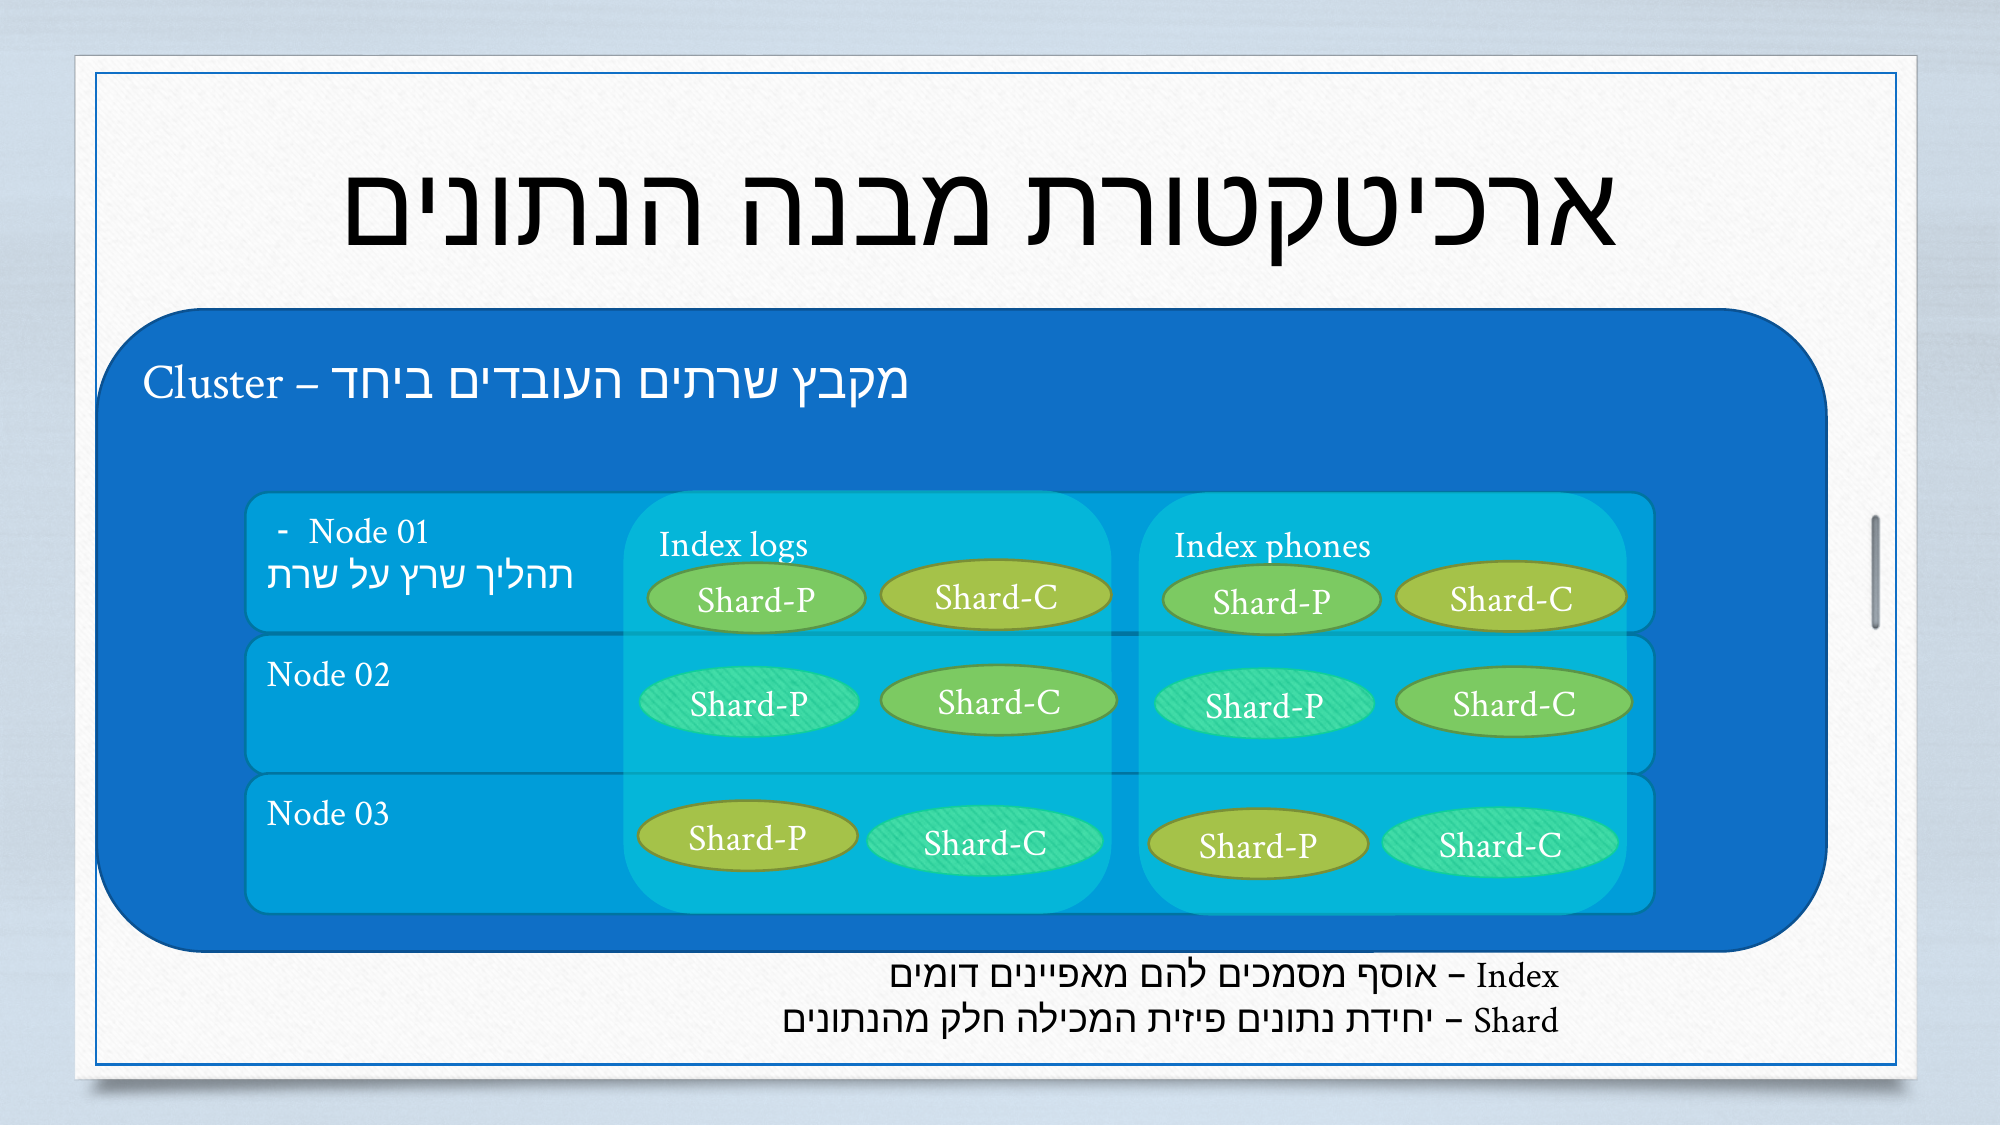

ארכיטקטורת מבנה הנתונים
Cluster – מקבץ שרתים העובדים ביחד
Index logs
Node 01  -
תהליך שרץ על שרת
Index phones
Shard-C
Shard-C
Shard-P
Shard-P
Node 02
Shard-C
Shard-P
Shard-C
Shard-P
Node 03
Shard-P
Shard-C
Shard-C
Shard-P
Index – אוסף מסמכים להם מאפיינים דומים
Shard – יחידת נתונים פיזית המכילה חלק מהנתונים